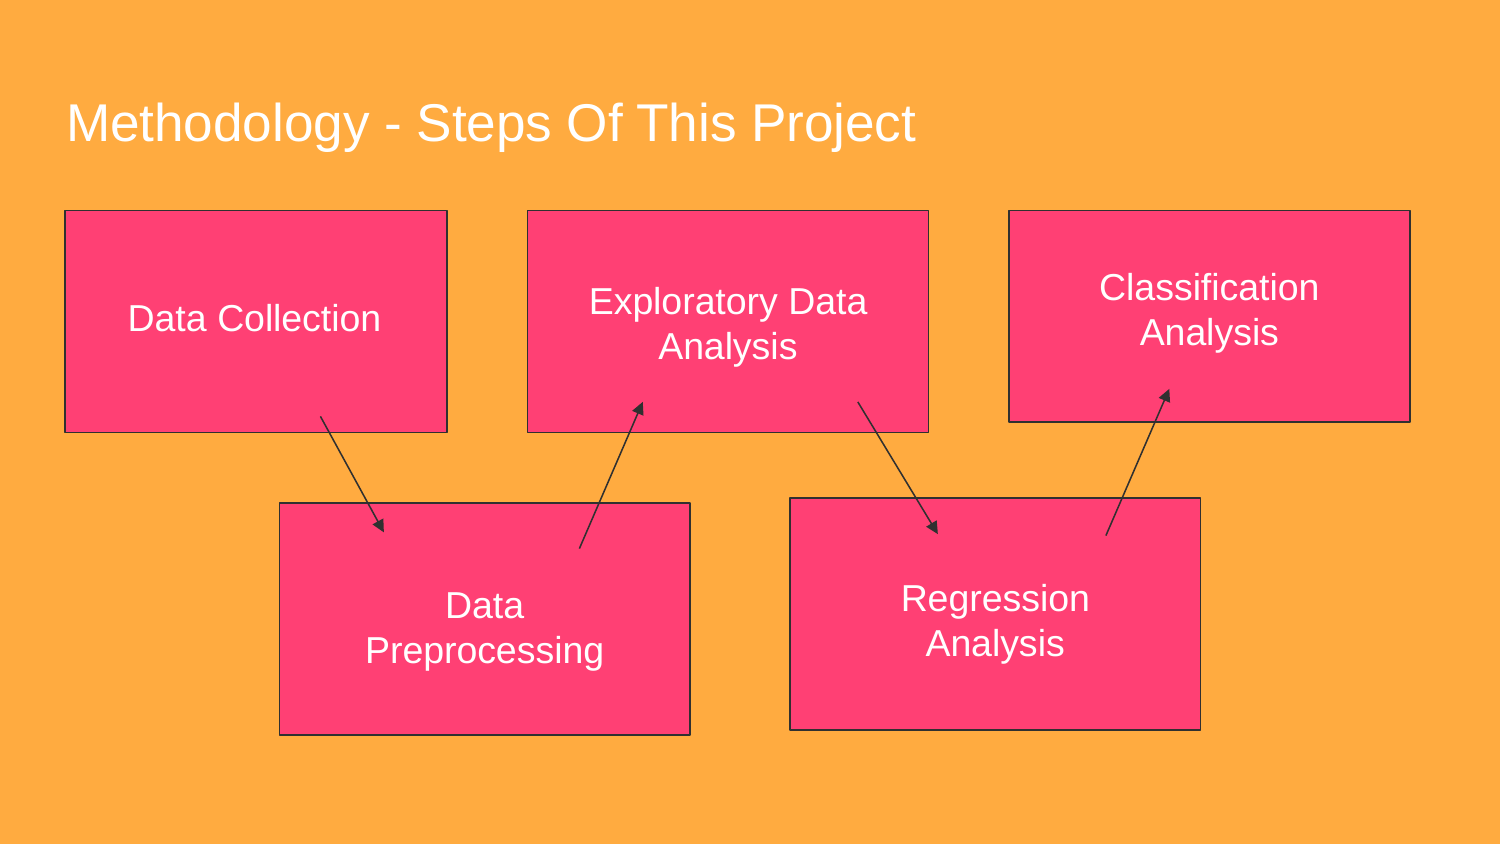

# Methodology - Steps Of This Project

Classification Analysis
Data Collection
Exploratory Data Analysis

Regression Analysis
Data Preprocessing